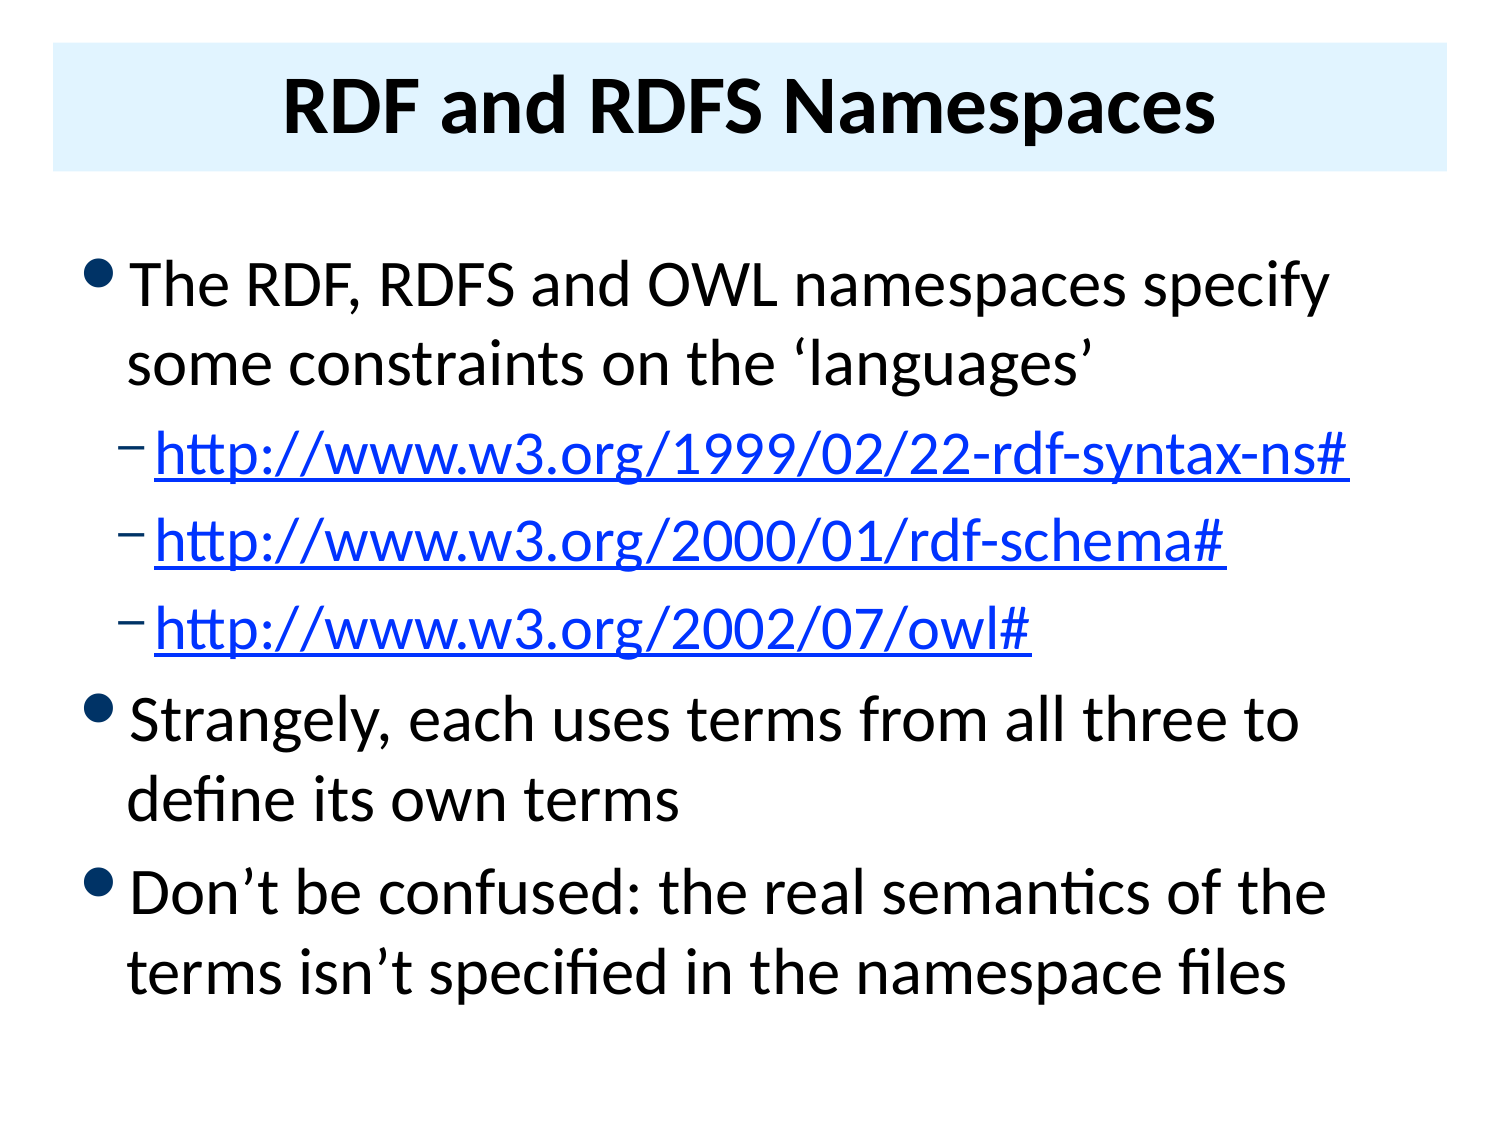

# RDF and RDFS Namespaces
The RDF, RDFS and OWL namespaces specify some constraints on the ‘languages’
http://www.w3.org/1999/02/22-rdf-syntax-ns#
http://www.w3.org/2000/01/rdf-schema#
http://www.w3.org/2002/07/owl#
Strangely, each uses terms from all three to define its own terms
Don’t be confused: the real semantics of the terms isn’t specified in the namespace files